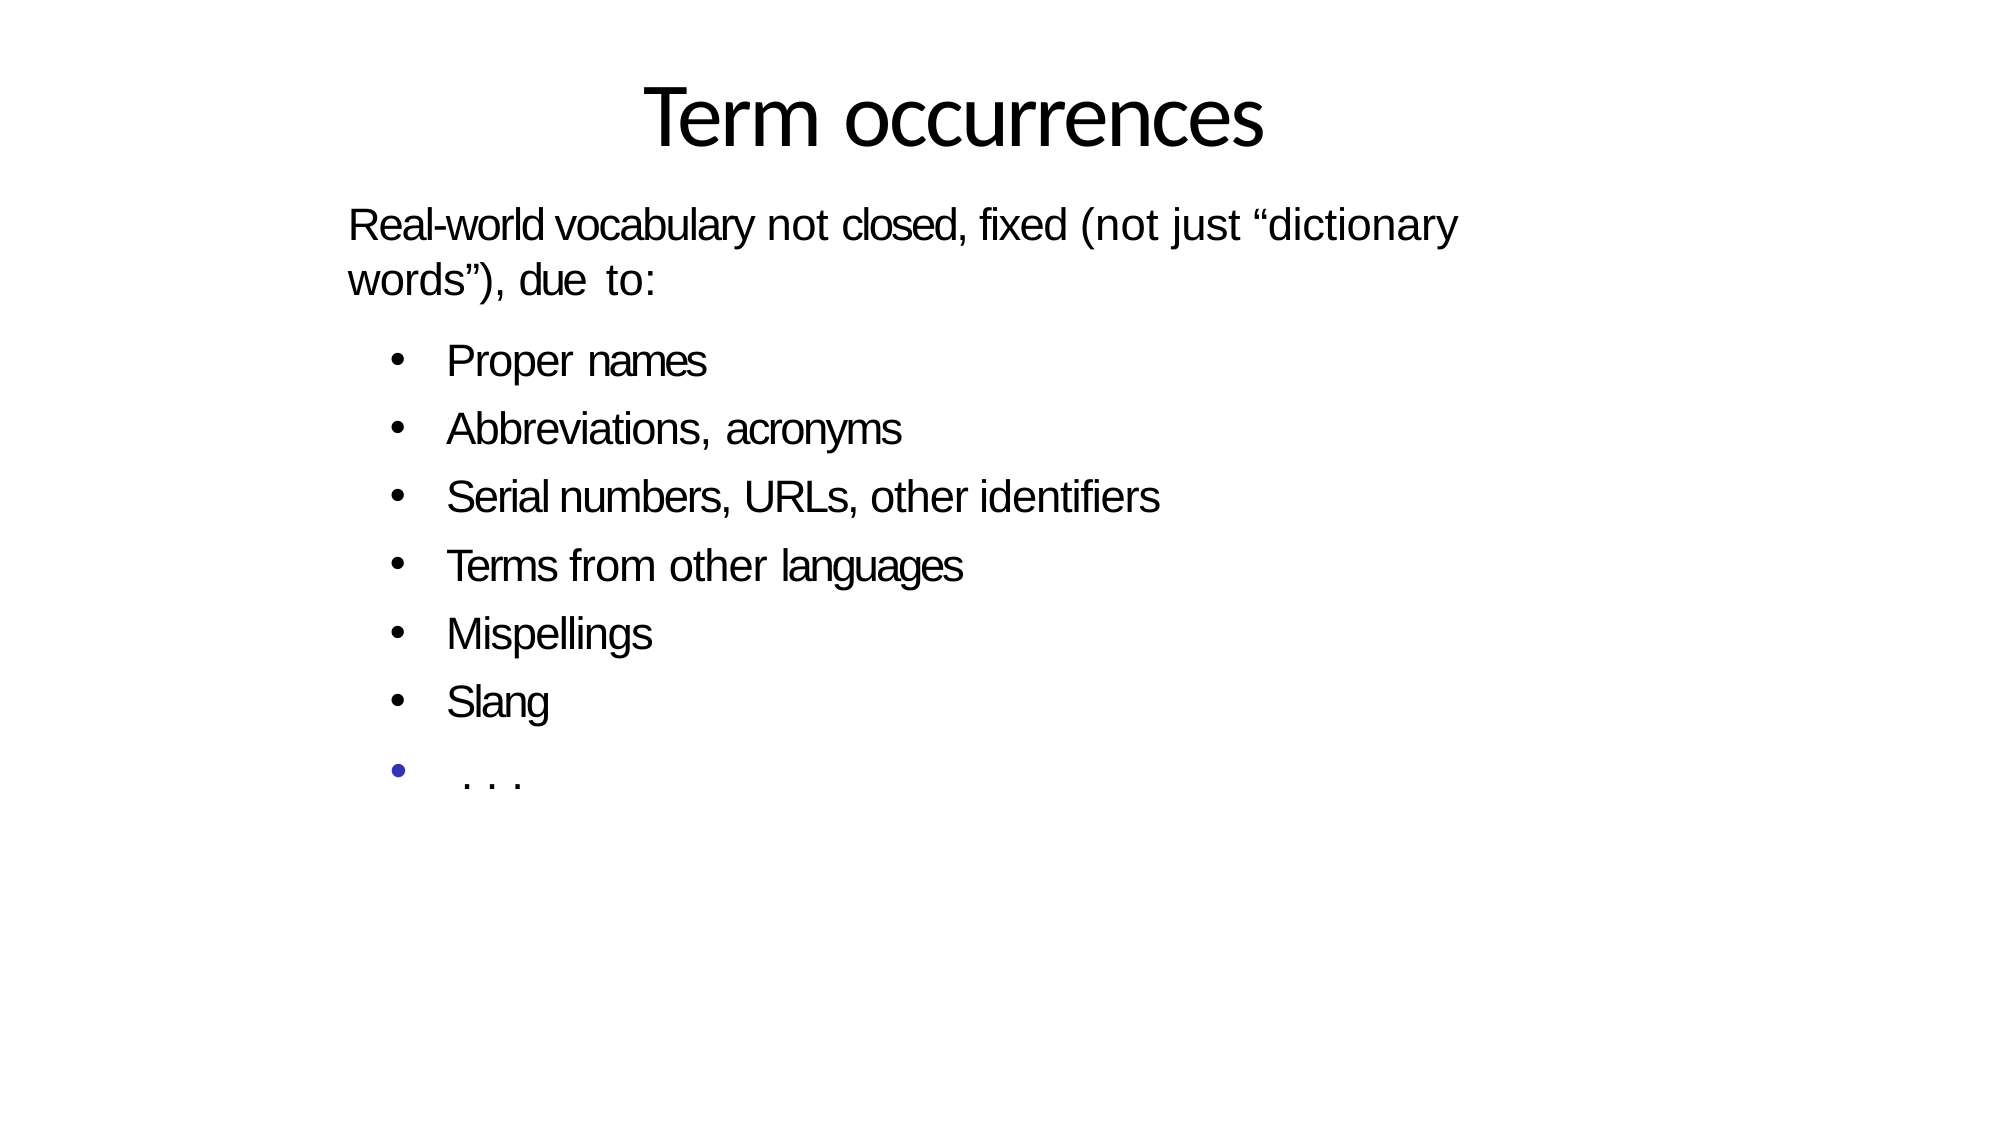

# Term occurrences
Real-world vocabulary not closed, fixed (not just “dictionary  words”), due to:
Proper names
Abbreviations, acronyms
Serial numbers, URLs, other identifiers
Terms from other languages
Mispellings
Slang
 . . .